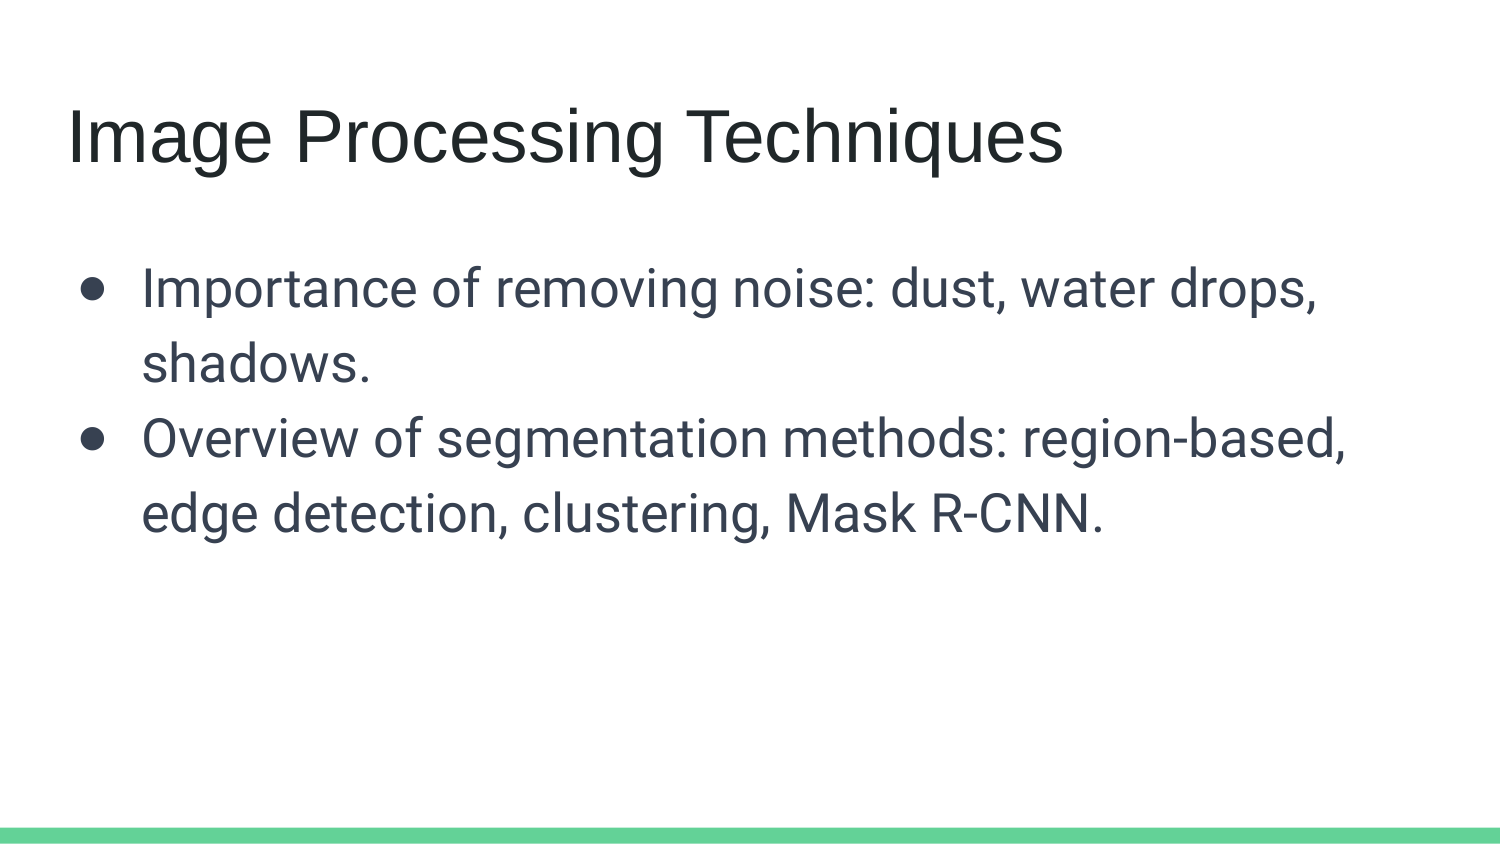

# Image Processing Techniques
Importance of removing noise: dust, water drops, shadows.
Overview of segmentation methods: region-based, edge detection, clustering, Mask R-CNN.